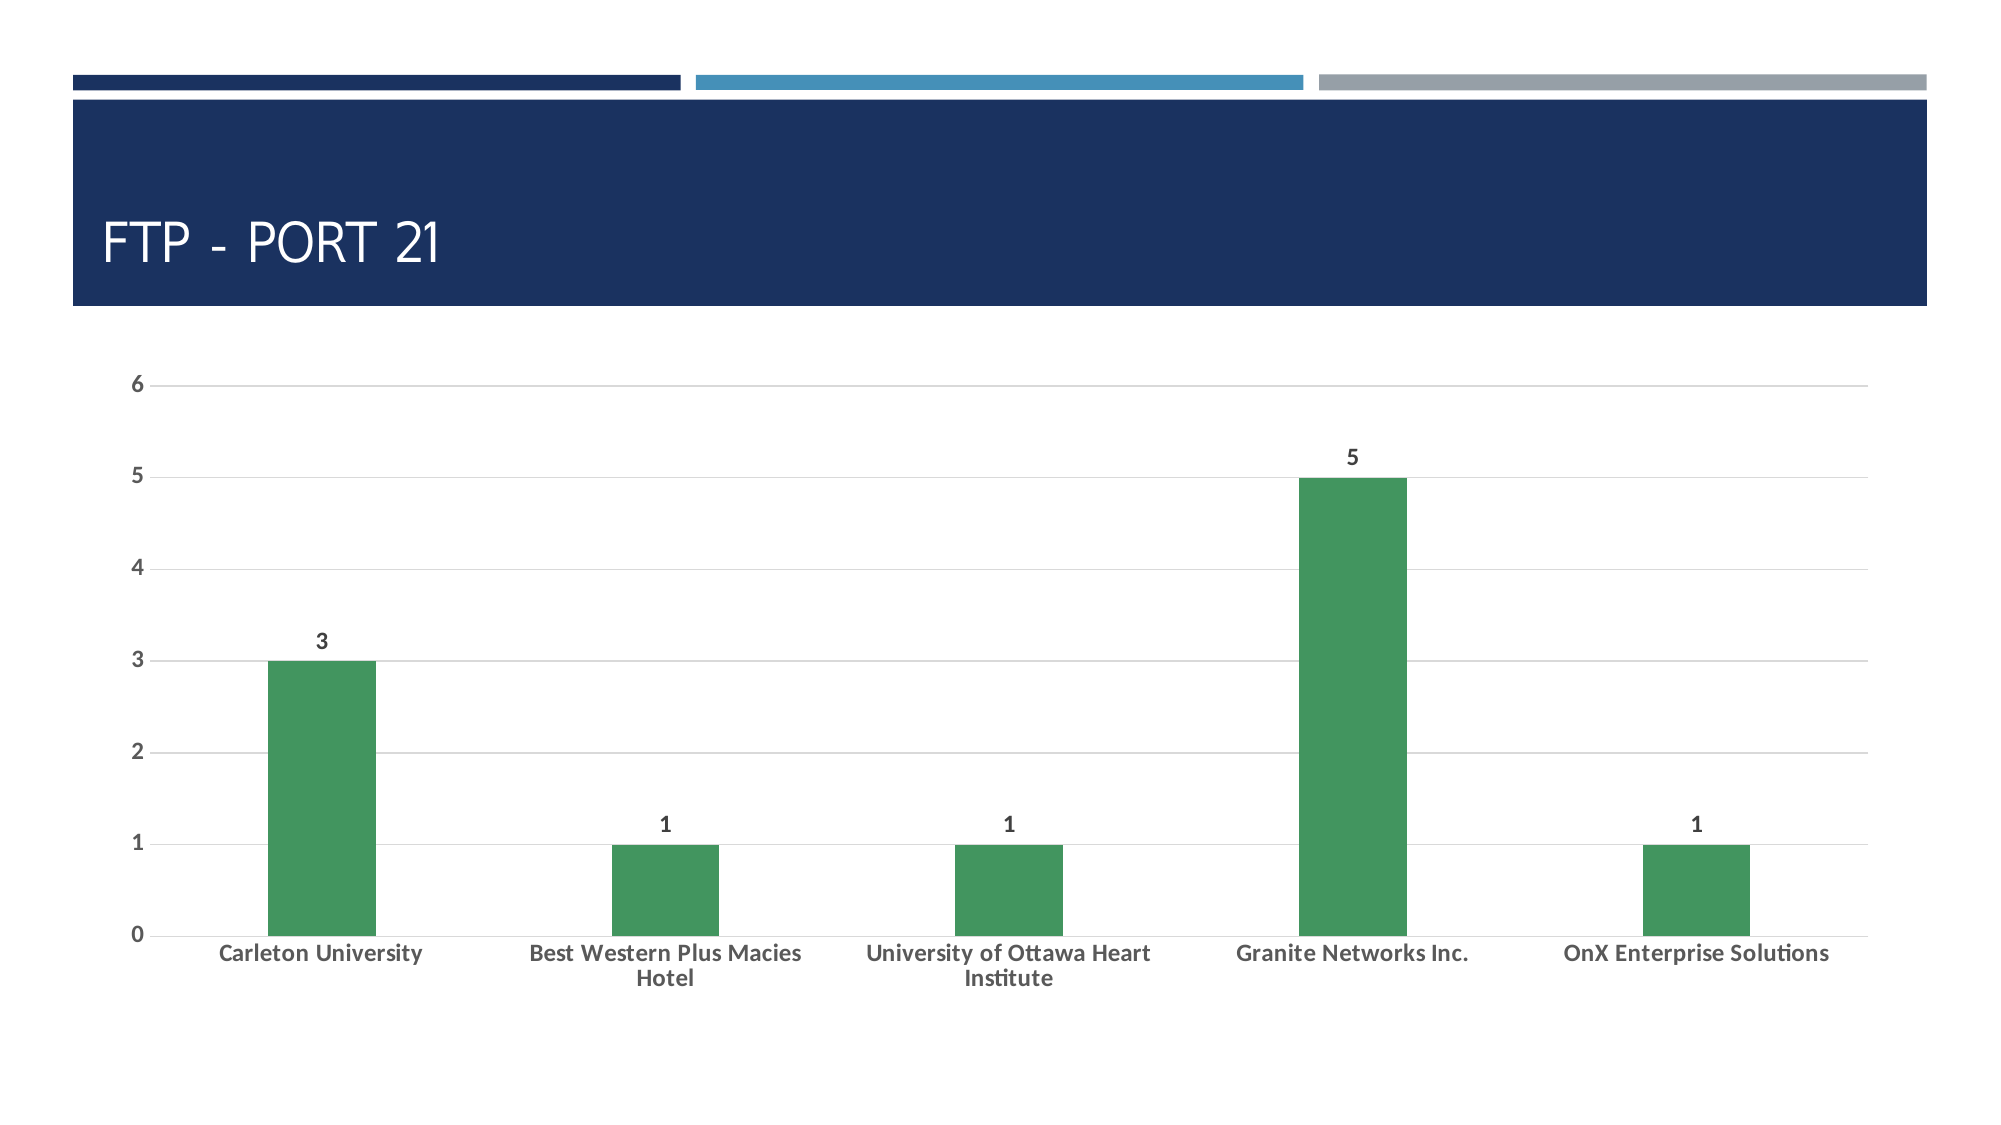

# FTP - PORT 21

### Chart

| Category |  |
|---|---|
| Carleton University | 3.0 |
| Best Western Plus Macies Hotel | 1.0 |
| University of Ottawa Heart Institute | 1.0 |
| Granite Networks Inc. | 5.0 |
| OnX Enterprise Solutions | 1.0 |